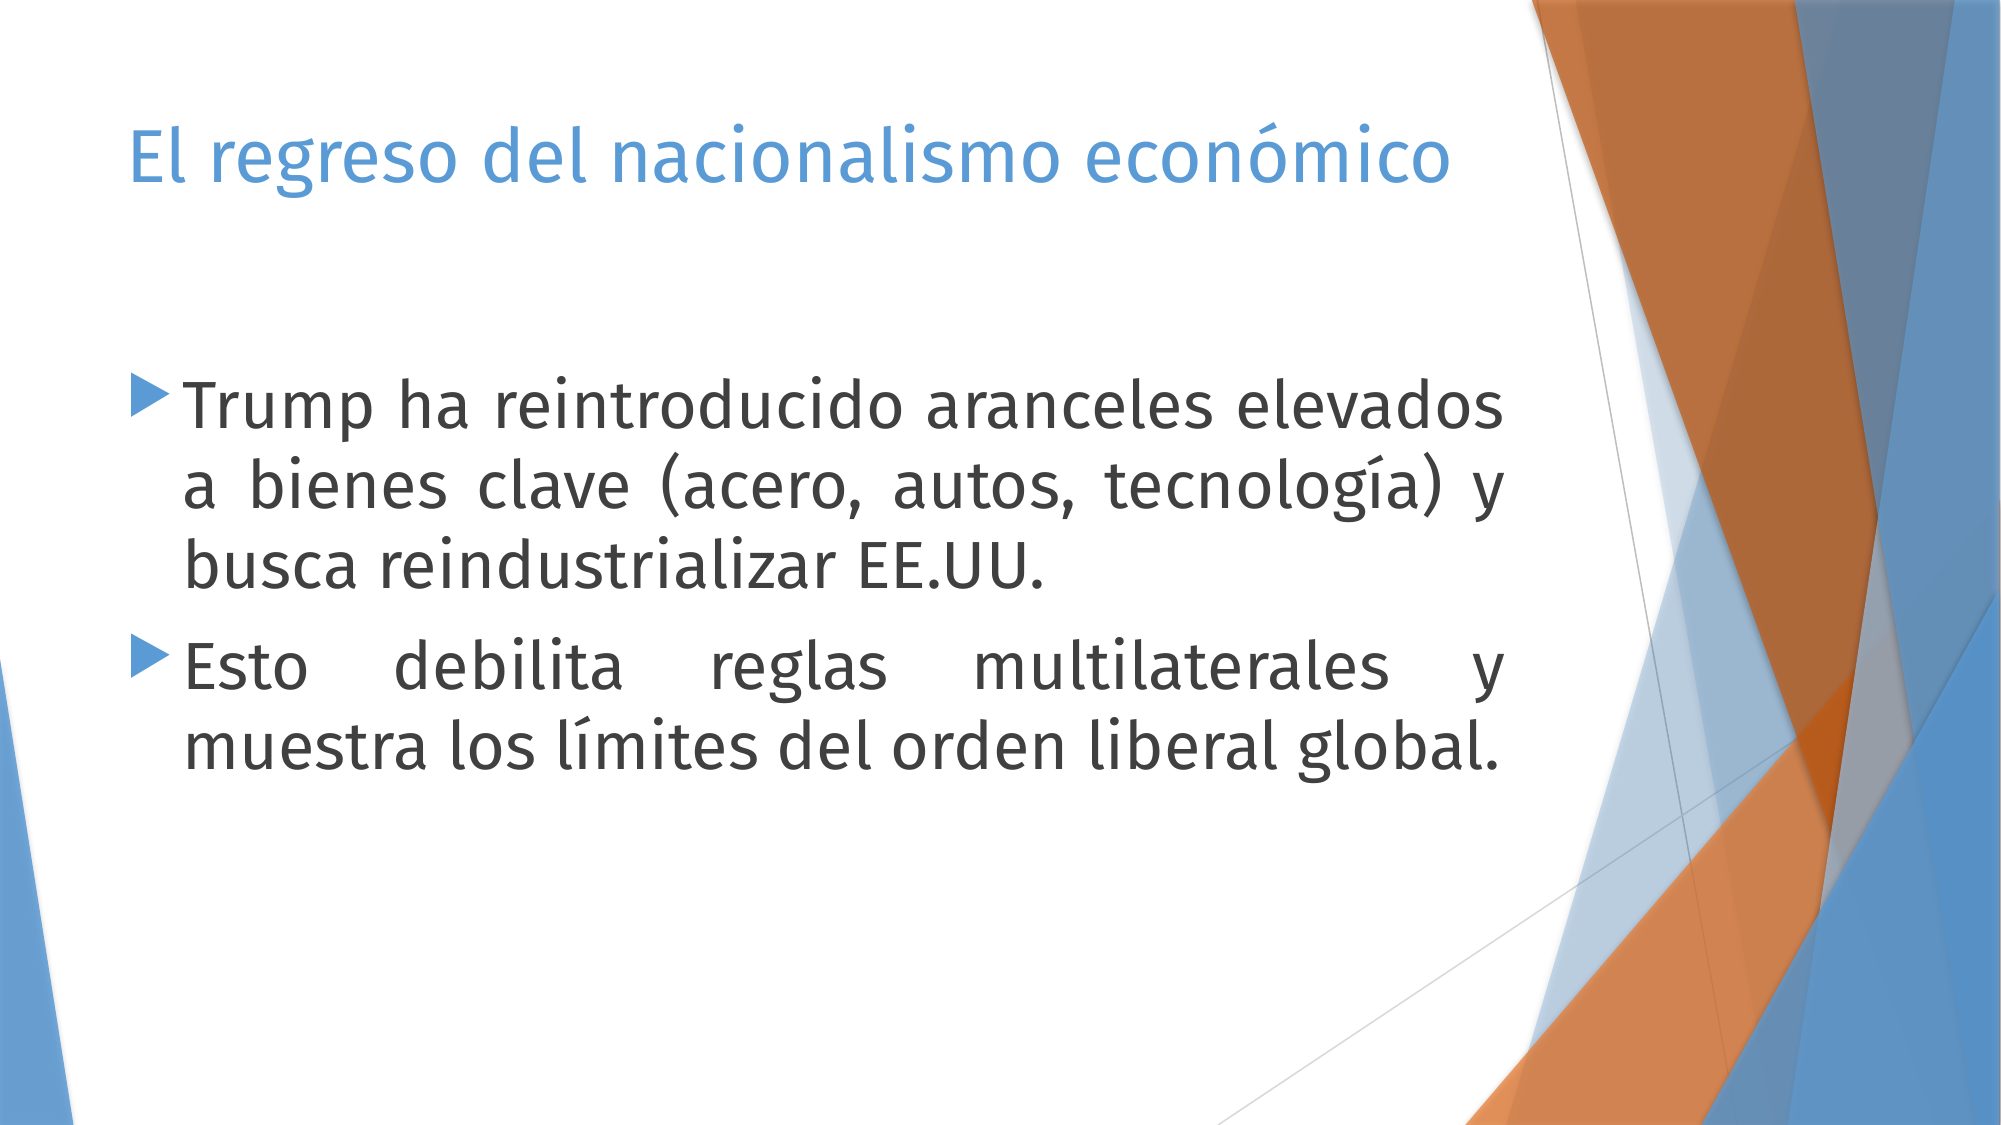

# El regreso del nacionalismo económico
Trump ha reintroducido aranceles elevados a bienes clave (acero, autos, tecnología) y busca reindustrializar EE.UU.
Esto debilita reglas multilaterales y muestra los límites del orden liberal global.